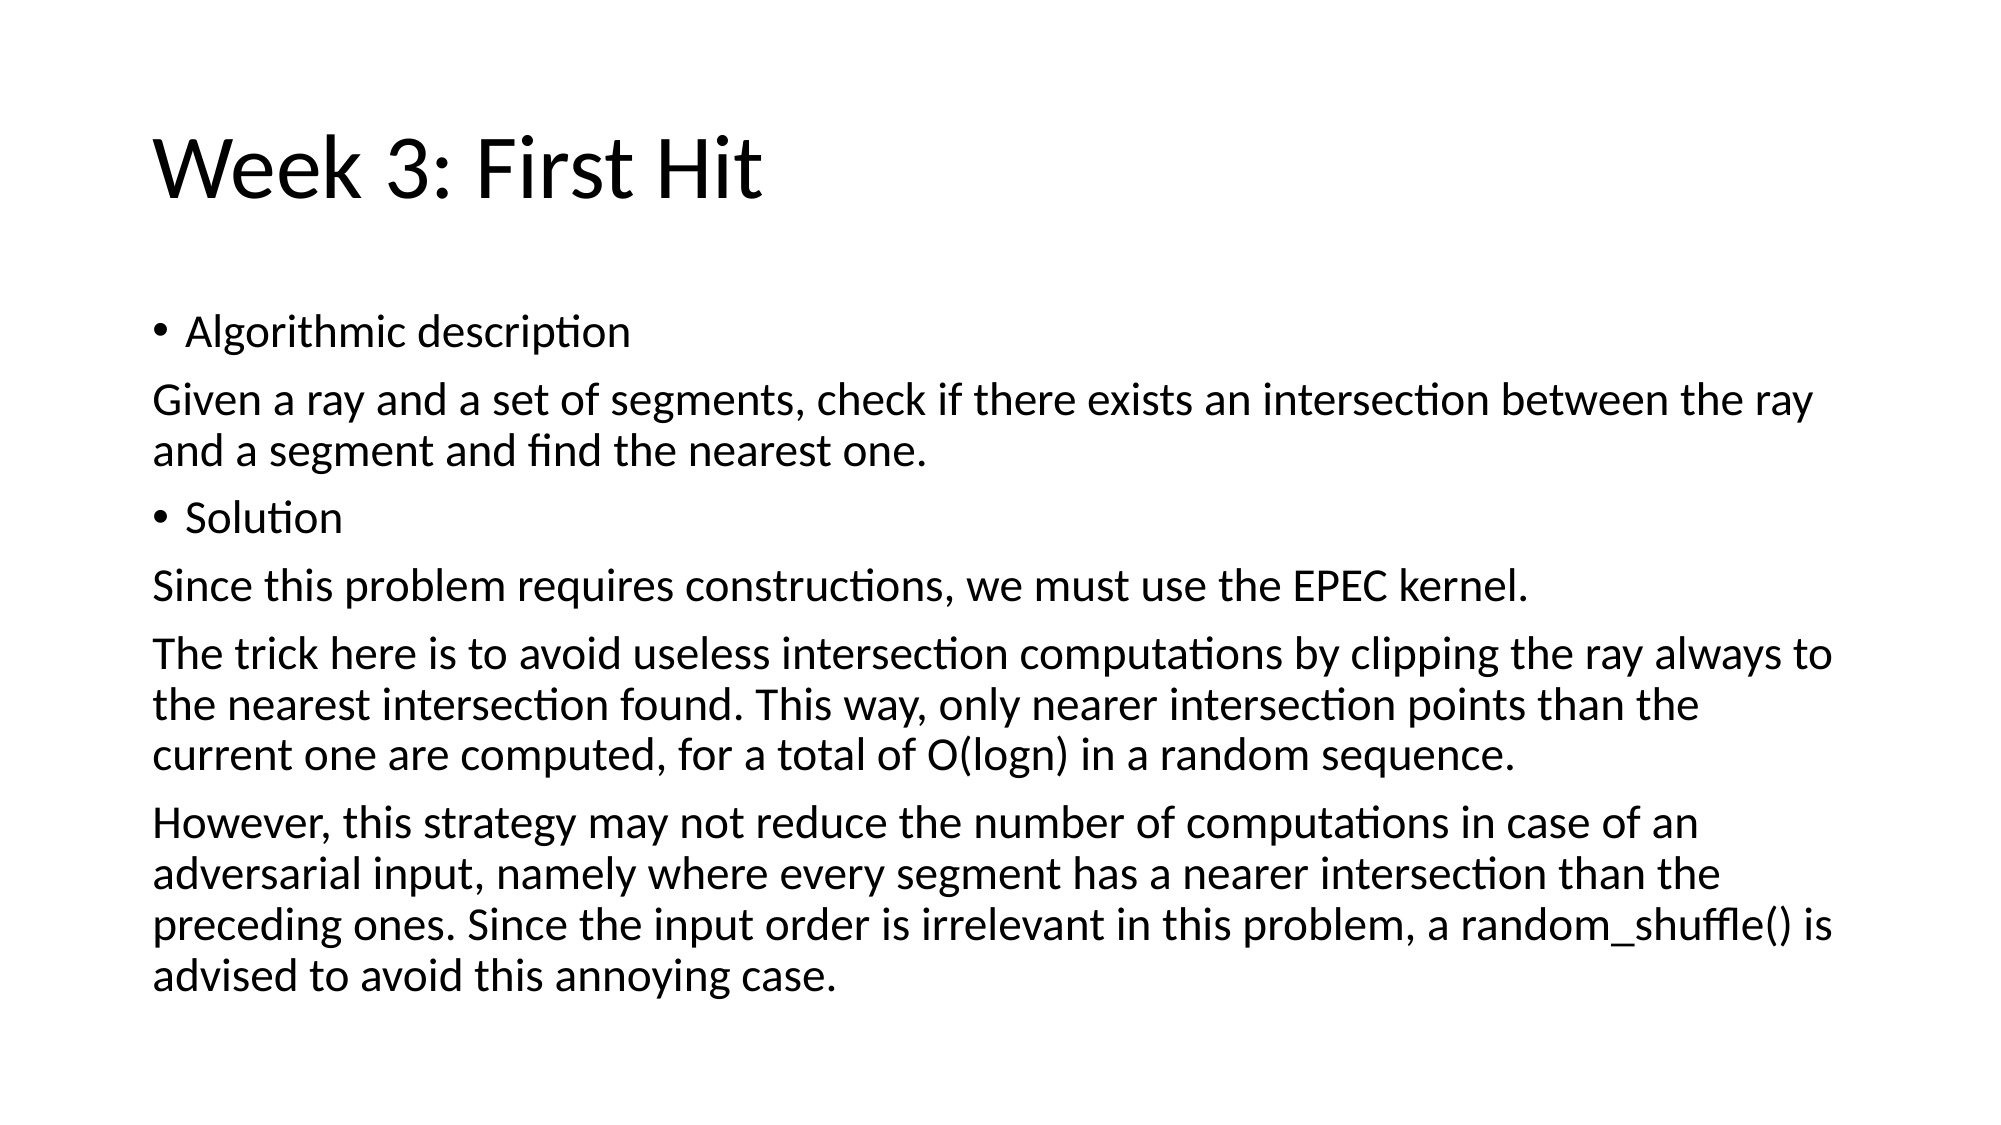

# Week 3: First Hit
Algorithmic description
Given a ray and a set of segments, check if there exists an intersection between the ray and a segment and find the nearest one.
Solution
Since this problem requires constructions, we must use the EPEC kernel.
The trick here is to avoid useless intersection computations by clipping the ray always to the nearest intersection found. This way, only nearer intersection points than the current one are computed, for a total of O(logn) in a random sequence.
However, this strategy may not reduce the number of computations in case of an adversarial input, namely where every segment has a nearer intersection than the preceding ones. Since the input order is irrelevant in this problem, a random_shuffle() is advised to avoid this annoying case.